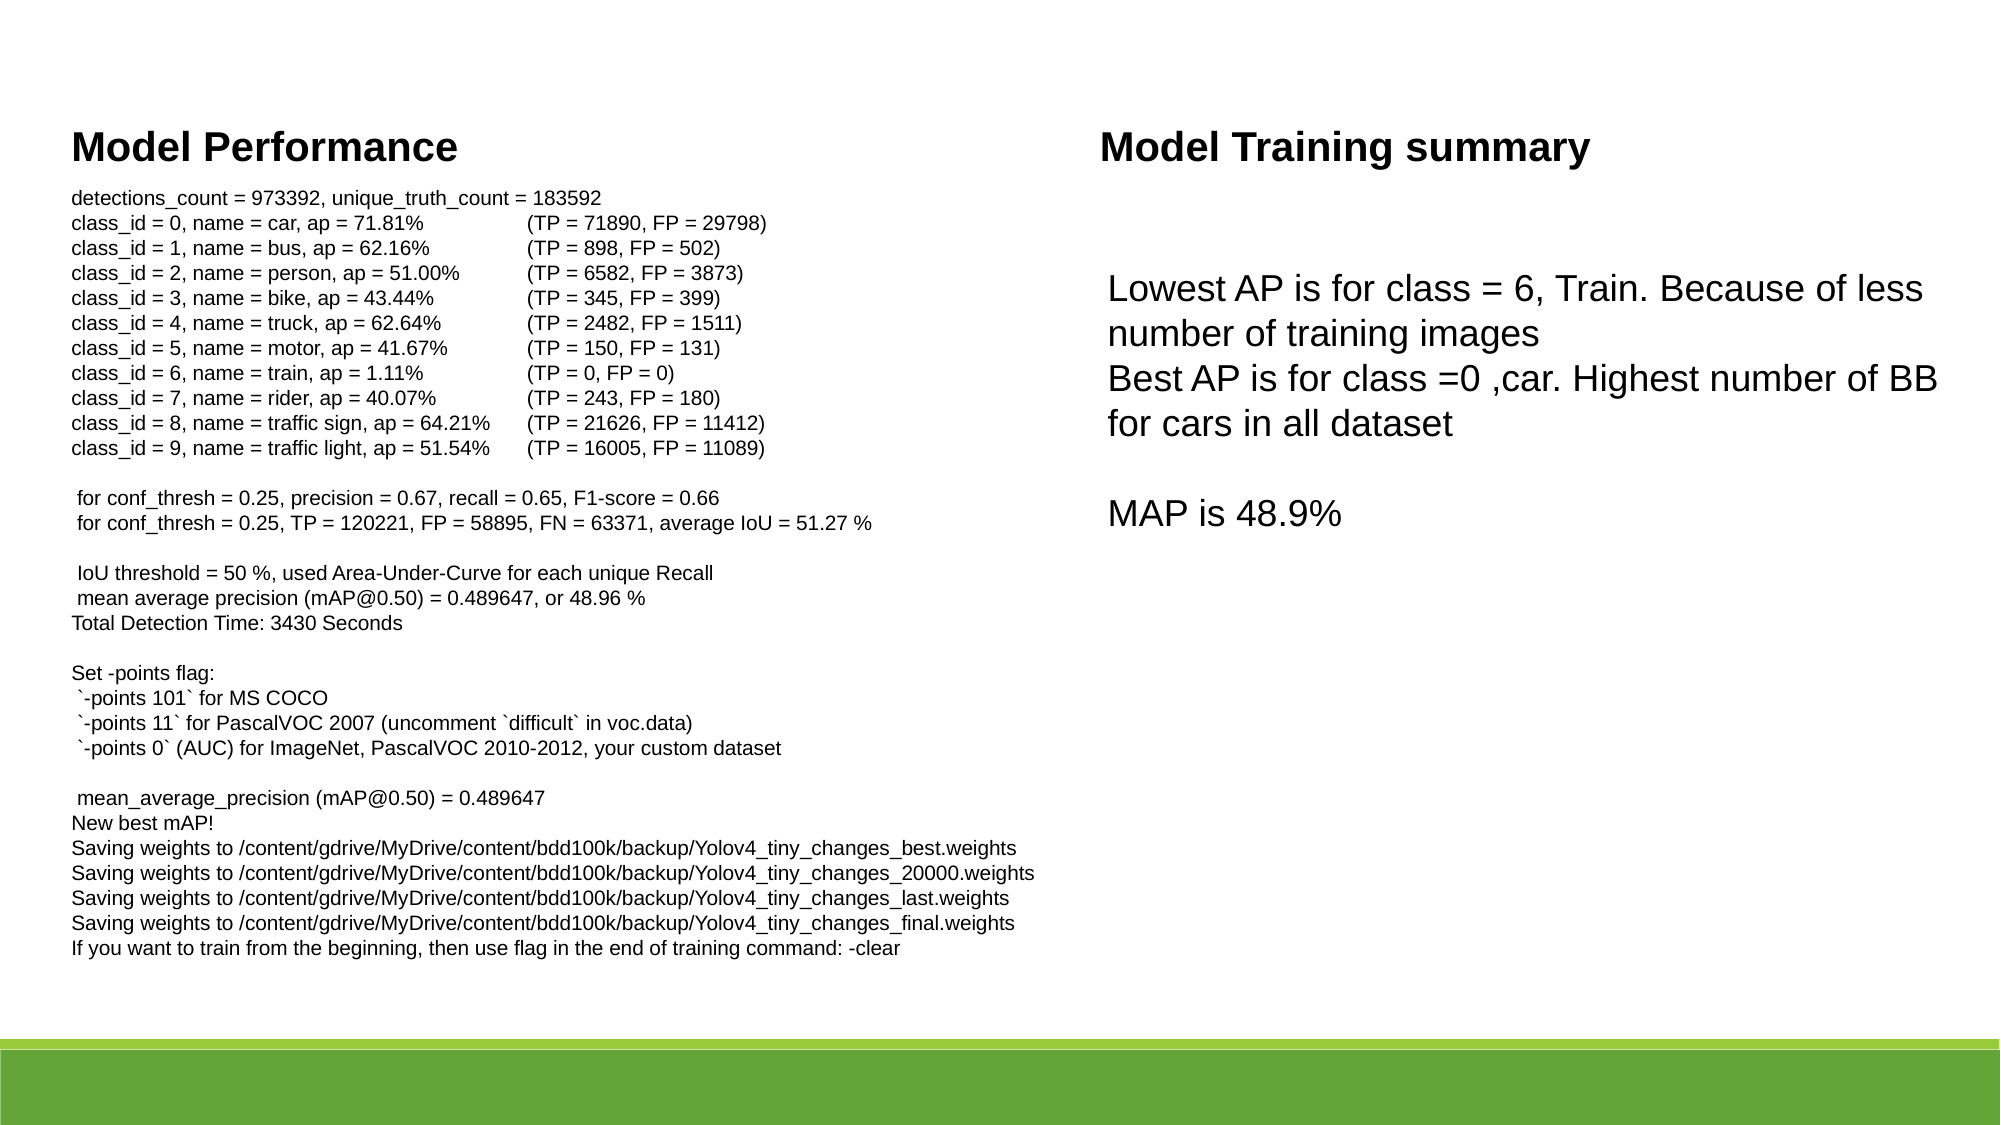

Model Performance
Model Training summary
detections_count = 973392, unique_truth_count = 183592
class_id = 0, name = car, ap = 71.81%   	 (TP = 71890, FP = 29798)
class_id = 1, name = bus, ap = 62.16%   	 (TP = 898, FP = 502)
class_id = 2, name = person, ap = 51.00%   	 (TP = 6582, FP = 3873)
class_id = 3, name = bike, ap = 43.44%   	 (TP = 345, FP = 399)
class_id = 4, name = truck, ap = 62.64%   	 (TP = 2482, FP = 1511)
class_id = 5, name = motor, ap = 41.67%   	 (TP = 150, FP = 131)
class_id = 6, name = train, ap = 1.11%   	 (TP = 0, FP = 0)
class_id = 7, name = rider, ap = 40.07%   	 (TP = 243, FP = 180)
class_id = 8, name = traffic sign, ap = 64.21%   	 (TP = 21626, FP = 11412)
class_id = 9, name = traffic light, ap = 51.54%   	 (TP = 16005, FP = 11089)

 for conf_thresh = 0.25, precision = 0.67, recall = 0.65, F1-score = 0.66
 for conf_thresh = 0.25, TP = 120221, FP = 58895, FN = 63371, average IoU = 51.27 %

 IoU threshold = 50 %, used Area-Under-Curve for each unique Recall
 mean average precision (mAP@0.50) = 0.489647, or 48.96 %
Total Detection Time: 3430 Seconds

Set -points flag:
 `-points 101` for MS COCO
 `-points 11` for PascalVOC 2007 (uncomment `difficult` in voc.data)
 `-points 0` (AUC) for ImageNet, PascalVOC 2010-2012, your custom dataset

 mean_average_precision (mAP@0.50) = 0.489647
New best mAP!
Saving weights to /content/gdrive/MyDrive/content/bdd100k/backup/Yolov4_tiny_changes_best.weights
Saving weights to /content/gdrive/MyDrive/content/bdd100k/backup/Yolov4_tiny_changes_20000.weights
Saving weights to /content/gdrive/MyDrive/content/bdd100k/backup/Yolov4_tiny_changes_last.weights
Saving weights to /content/gdrive/MyDrive/content/bdd100k/backup/Yolov4_tiny_changes_final.weights
If you want to train from the beginning, then use flag in the end of training command: -clear
Lowest AP is for class = 6, Train. Because of less number of training images
Best AP is for class =0 ,car. Highest number of BB for cars in all dataset
MAP is 48.9%